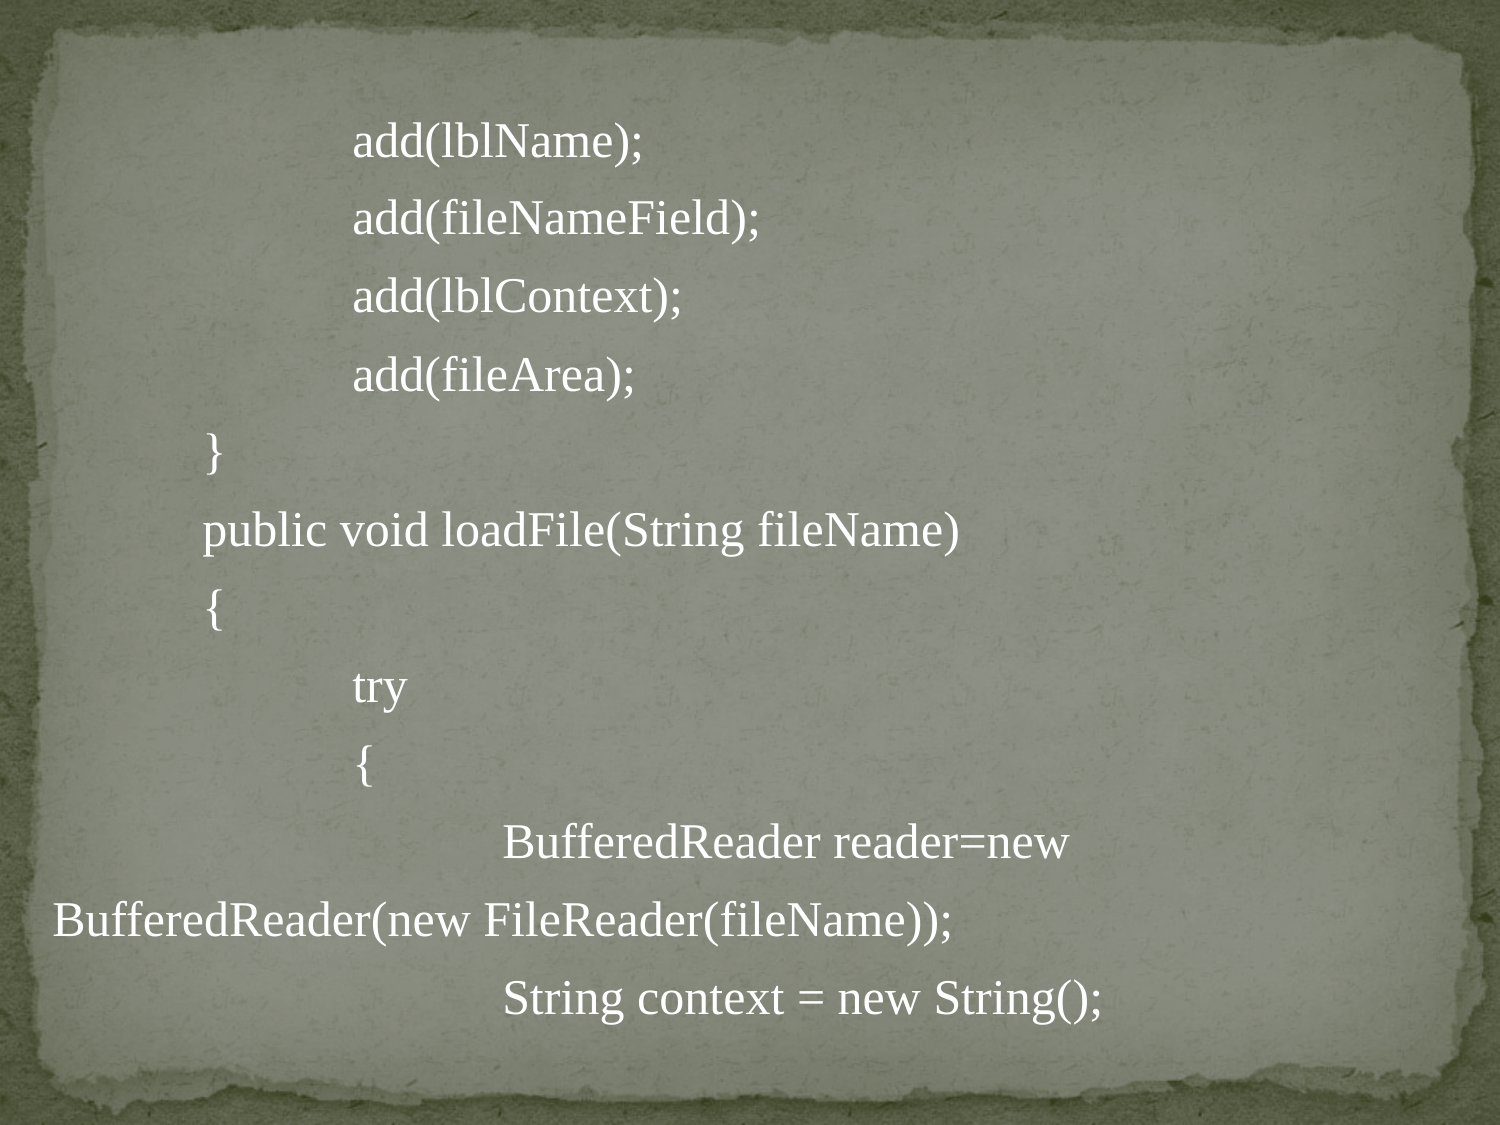

add(lblName);
		add(fileNameField);
		add(lblContext);
		add(fileArea);
	}
	public void loadFile(String fileName)
	{
		try
		{
			BufferedReader reader=new BufferedReader(new FileReader(fileName));
			String context = new String();